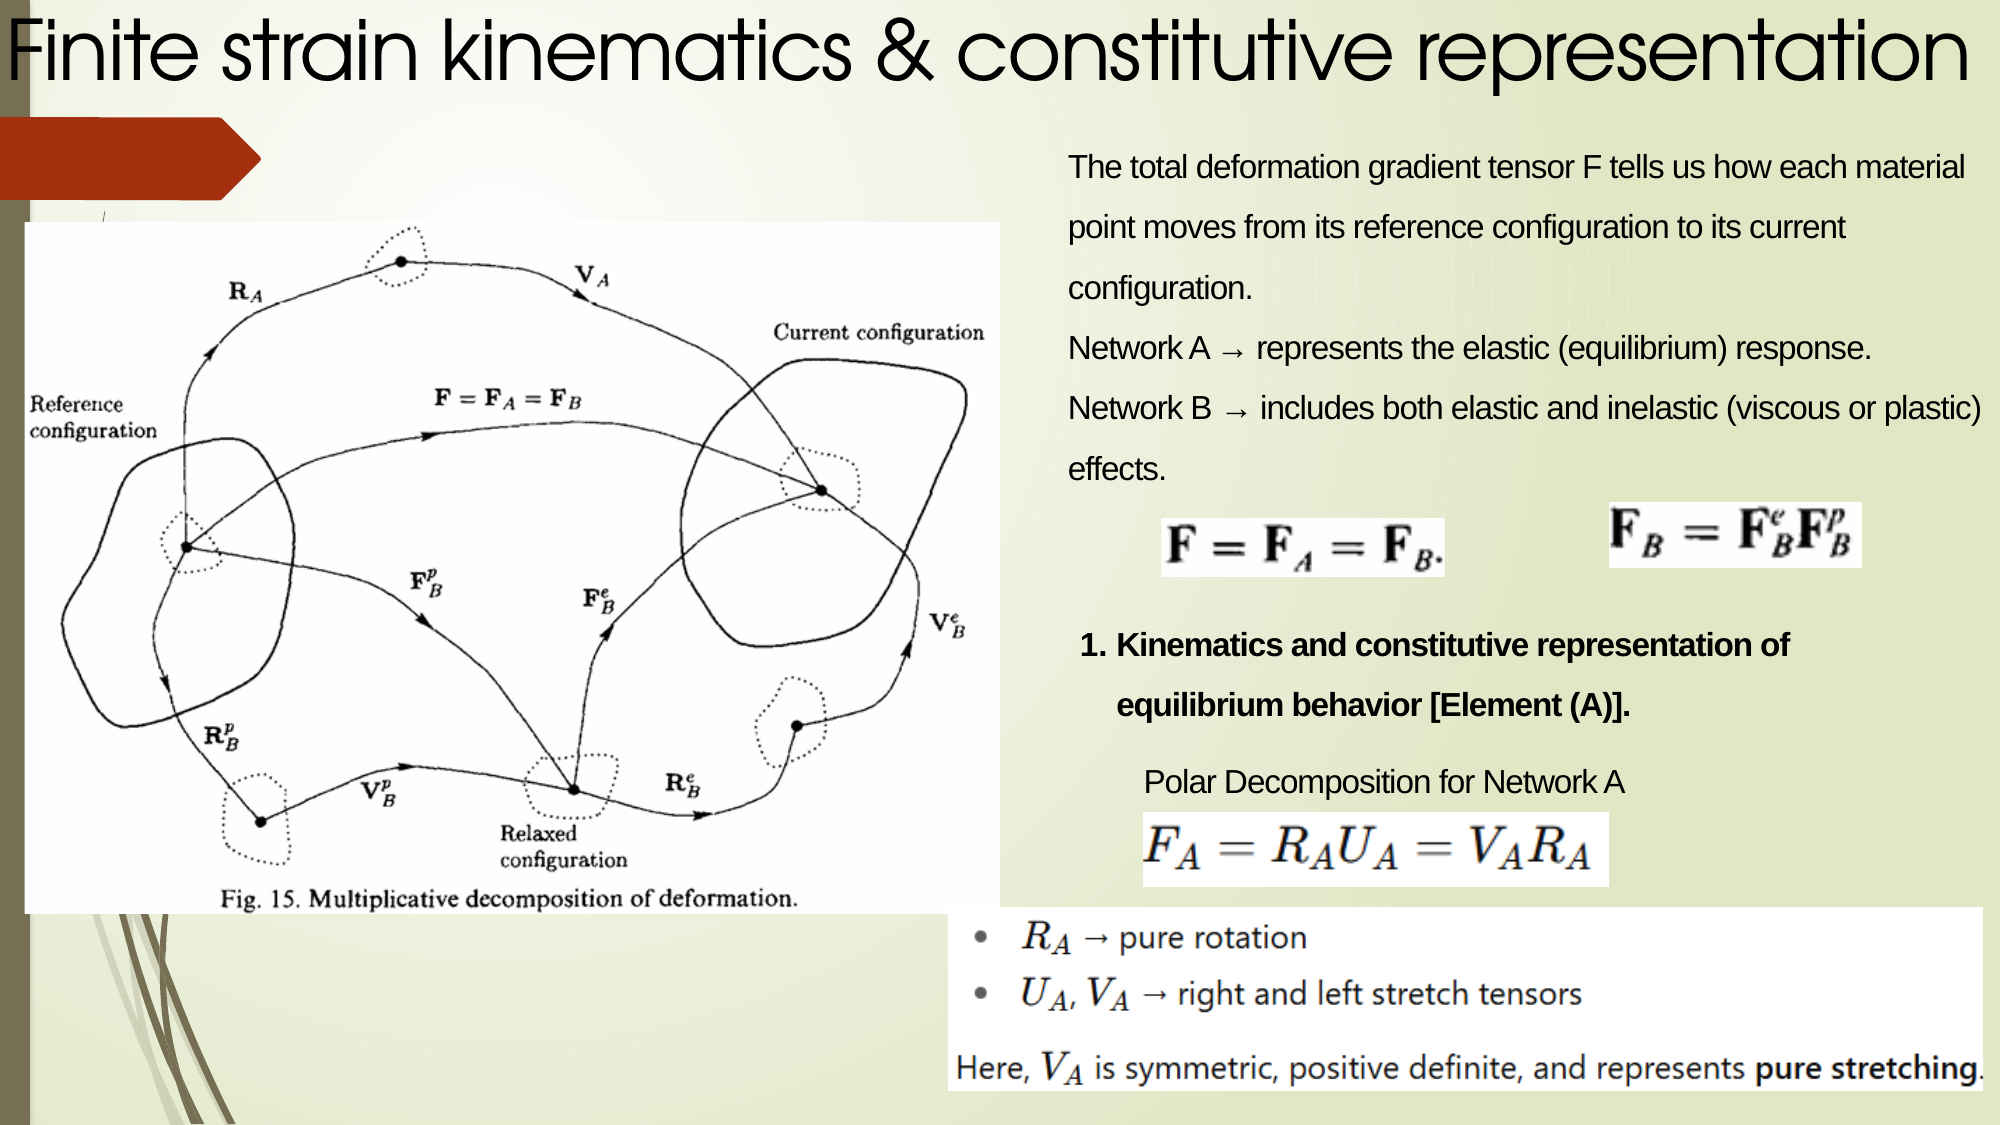

Finite strain kinematics & constitutive representation
The total deformation gradient tensor F tells us how each material point moves from its reference configuration to its current configuration.
Network A → represents the elastic (equilibrium) response.
Network B → includes both elastic and inelastic (viscous or plastic) effects.

Kinematics and constitutive representation of equilibrium behavior [Element (A)].
Polar Decomposition for Network A